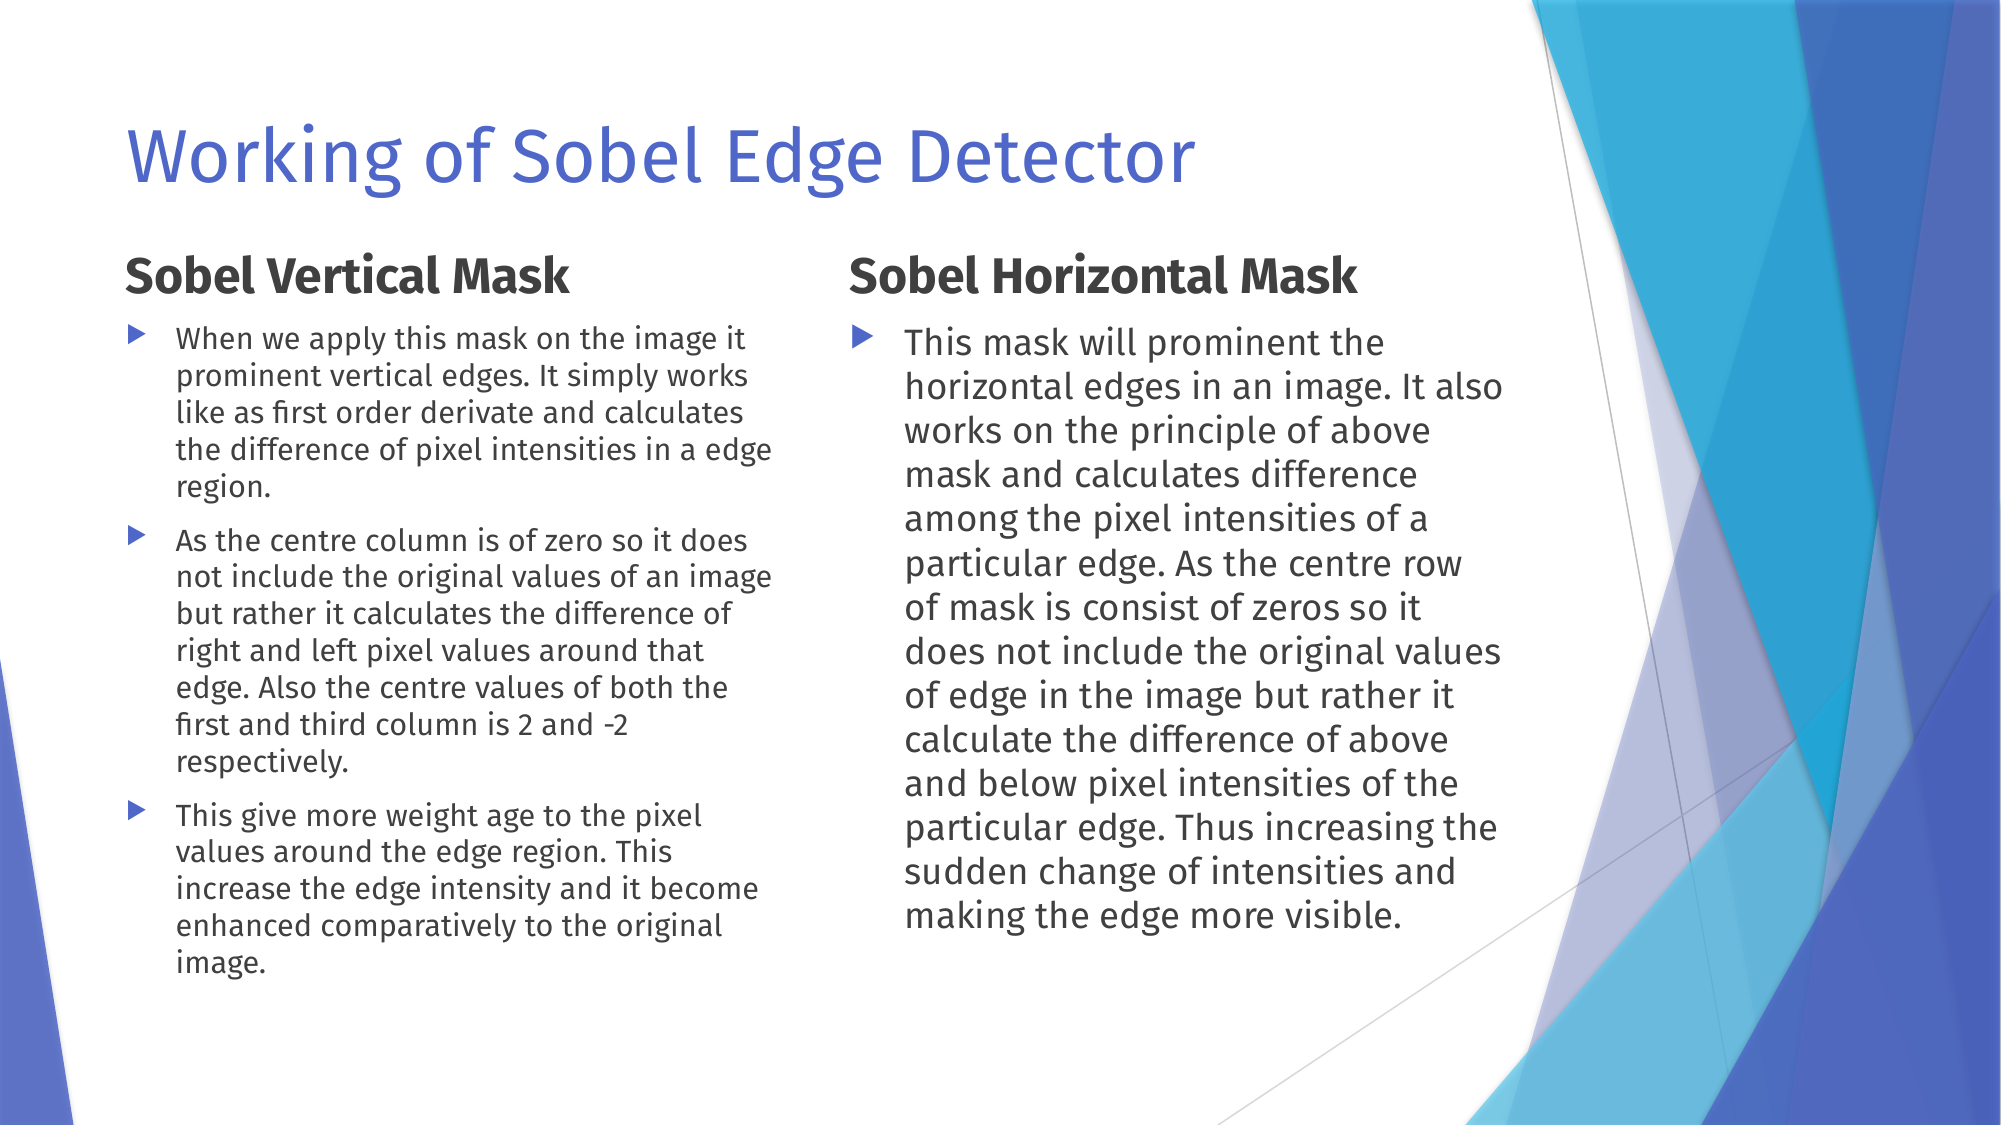

# Working of Sobel Edge Detector
Sobel Vertical Mask
Sobel Horizontal Mask
When we apply this mask on the image it prominent vertical edges. It simply works like as first order derivate and calculates the difference of pixel intensities in a edge region.
As the centre column is of zero so it does not include the original values of an image but rather it calculates the difference of right and left pixel values around that edge. Also the centre values of both the first and third column is 2 and -2 respectively.
This give more weight age to the pixel values around the edge region. This increase the edge intensity and it become enhanced comparatively to the original image.
This mask will prominent the horizontal edges in an image. It also works on the principle of above mask and calculates difference among the pixel intensities of a particular edge. As the centre row of mask is consist of zeros so it does not include the original values of edge in the image but rather it calculate the difference of above and below pixel intensities of the particular edge. Thus increasing the sudden change of intensities and making the edge more visible.